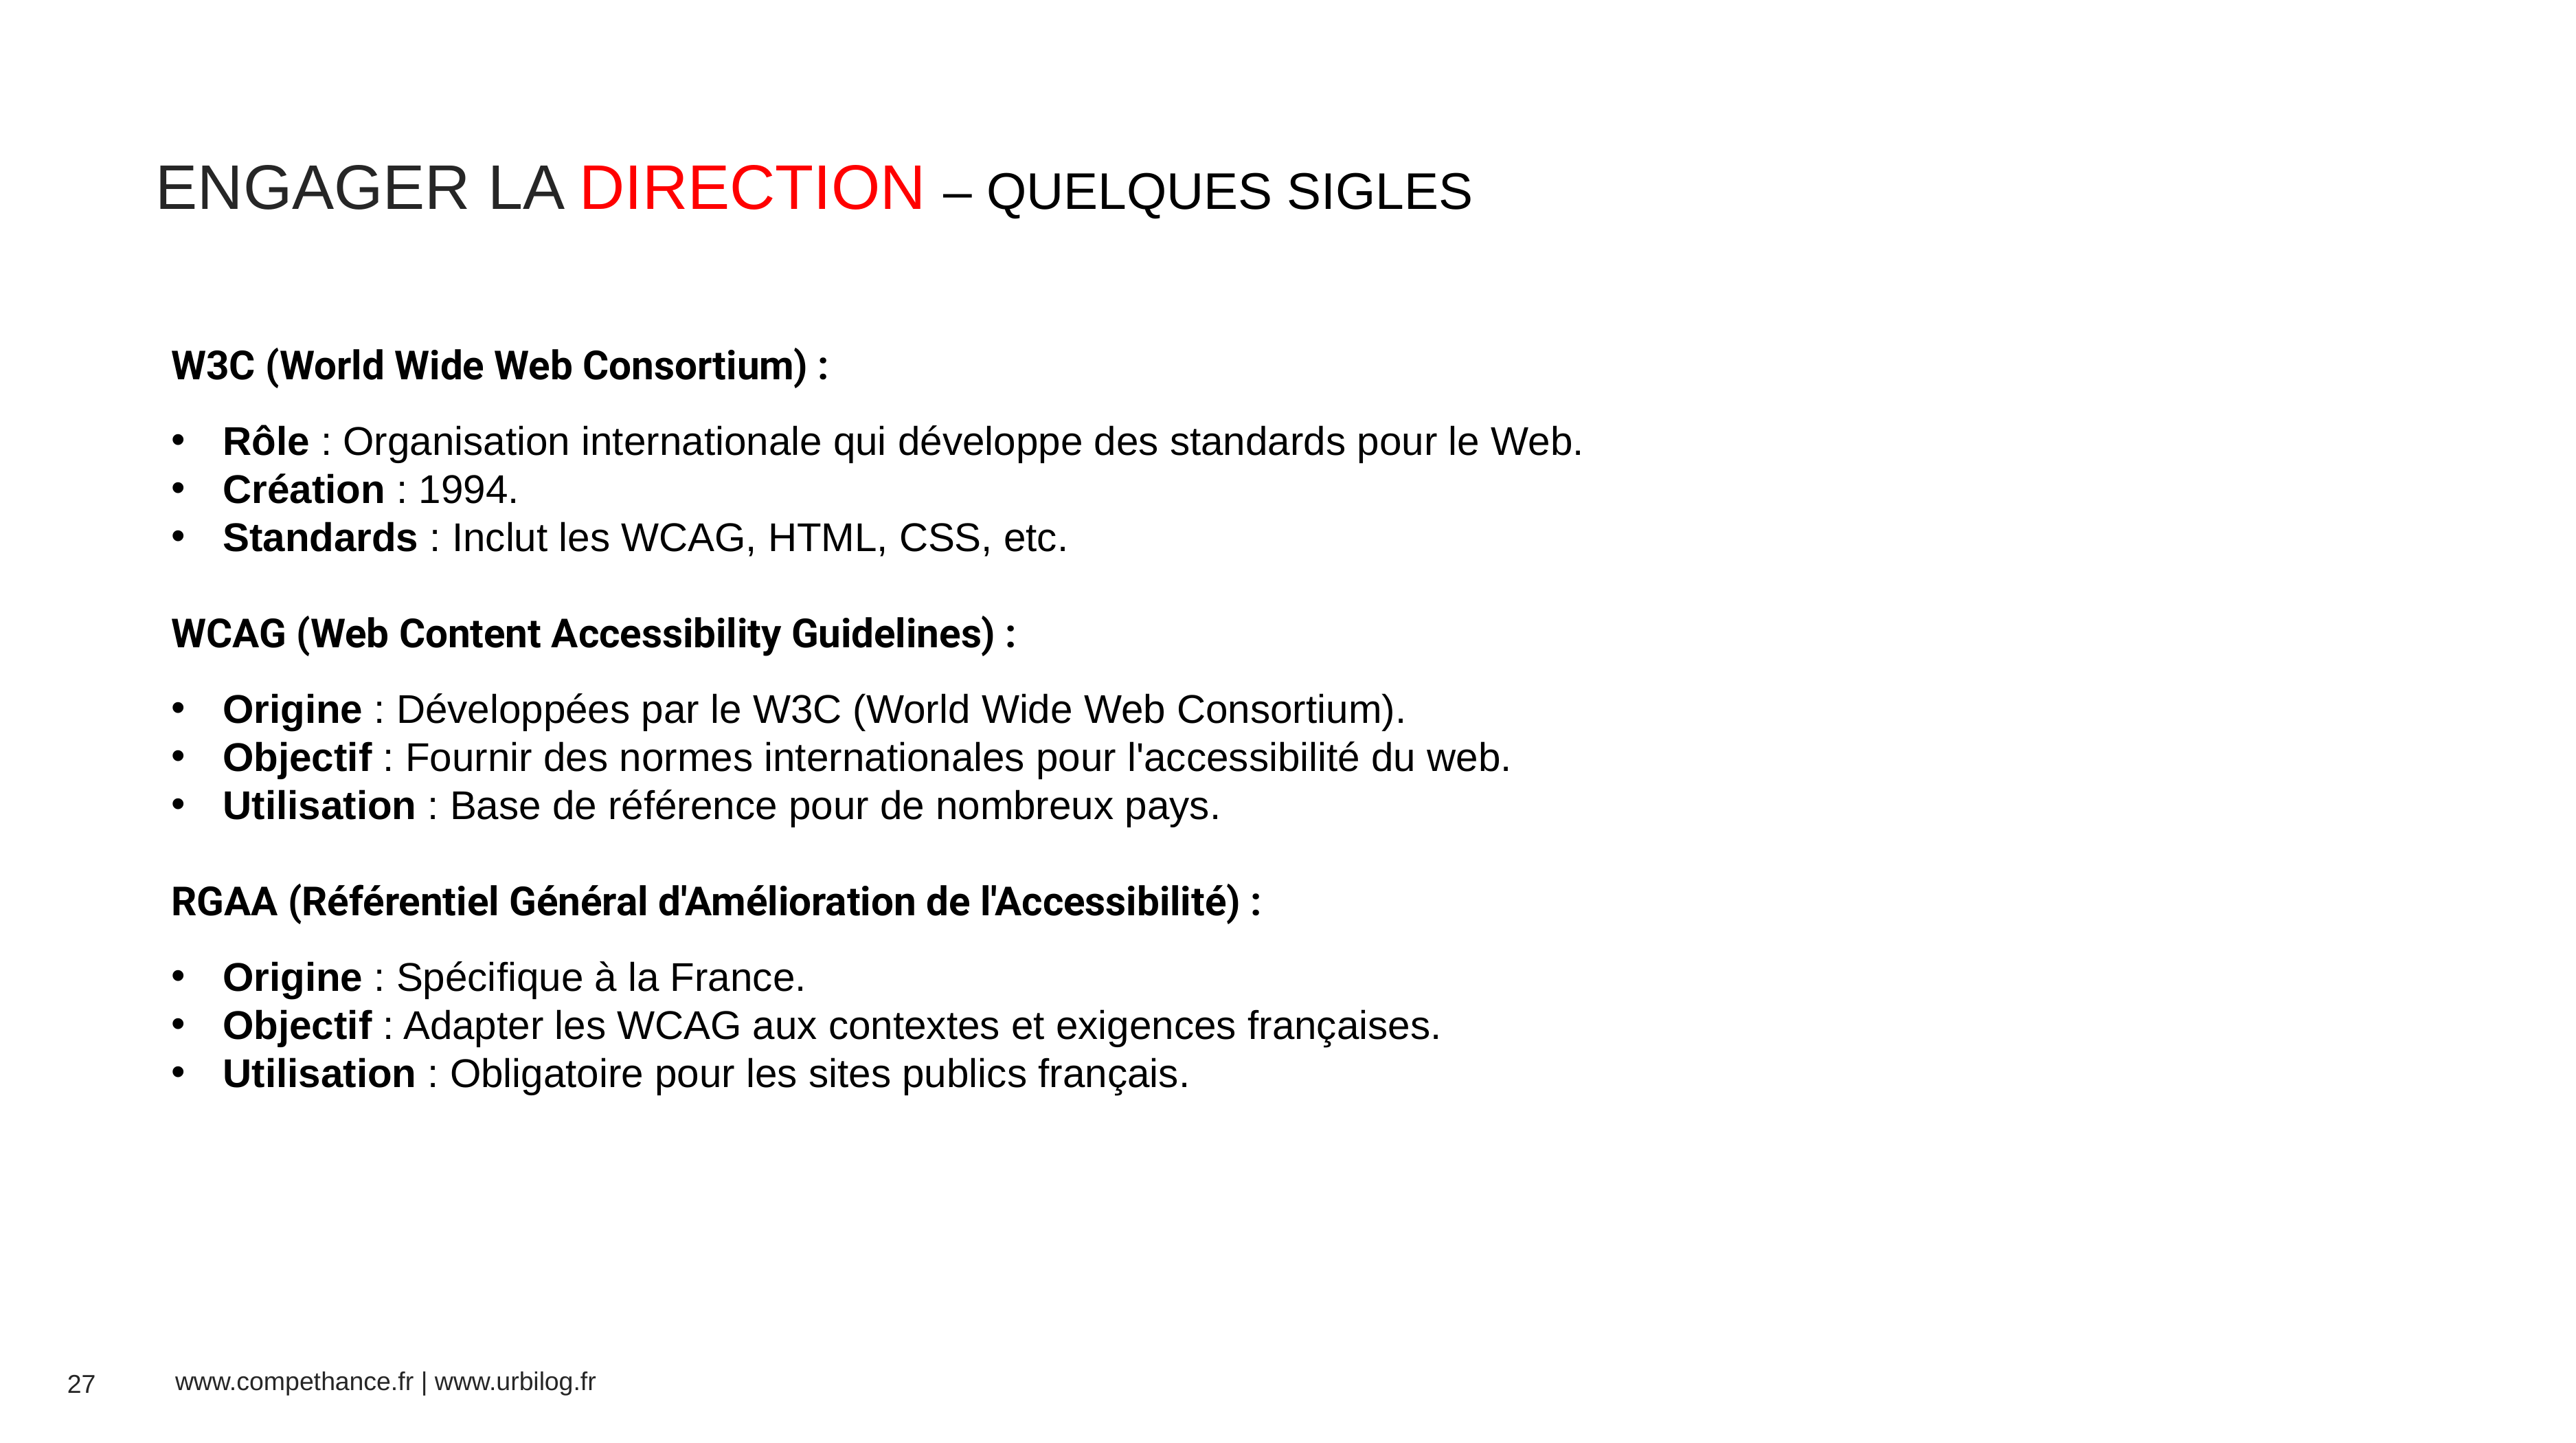

# ENGAGER LA DIRECTION – QUELQUES SIGLES
W3C (World Wide Web Consortium) :

Rôle : Organisation internationale qui développe des standards pour le Web.
Création : 1994.
Standards : Inclut les WCAG, HTML, CSS, etc.

WCAG (Web Content Accessibility Guidelines) :

Origine : Développées par le W3C (World Wide Web Consortium).
Objectif : Fournir des normes internationales pour l'accessibilité du web.
Utilisation : Base de référence pour de nombreux pays.

RGAA (Référentiel Général d'Amélioration de l'Accessibilité) :

Origine : Spécifique à la France.
Objectif : Adapter les WCAG aux contextes et exigences françaises.
Utilisation : Obligatoire pour les sites publics français.
Le retour sur investissement de l’accessibilité se mesure difficilement…